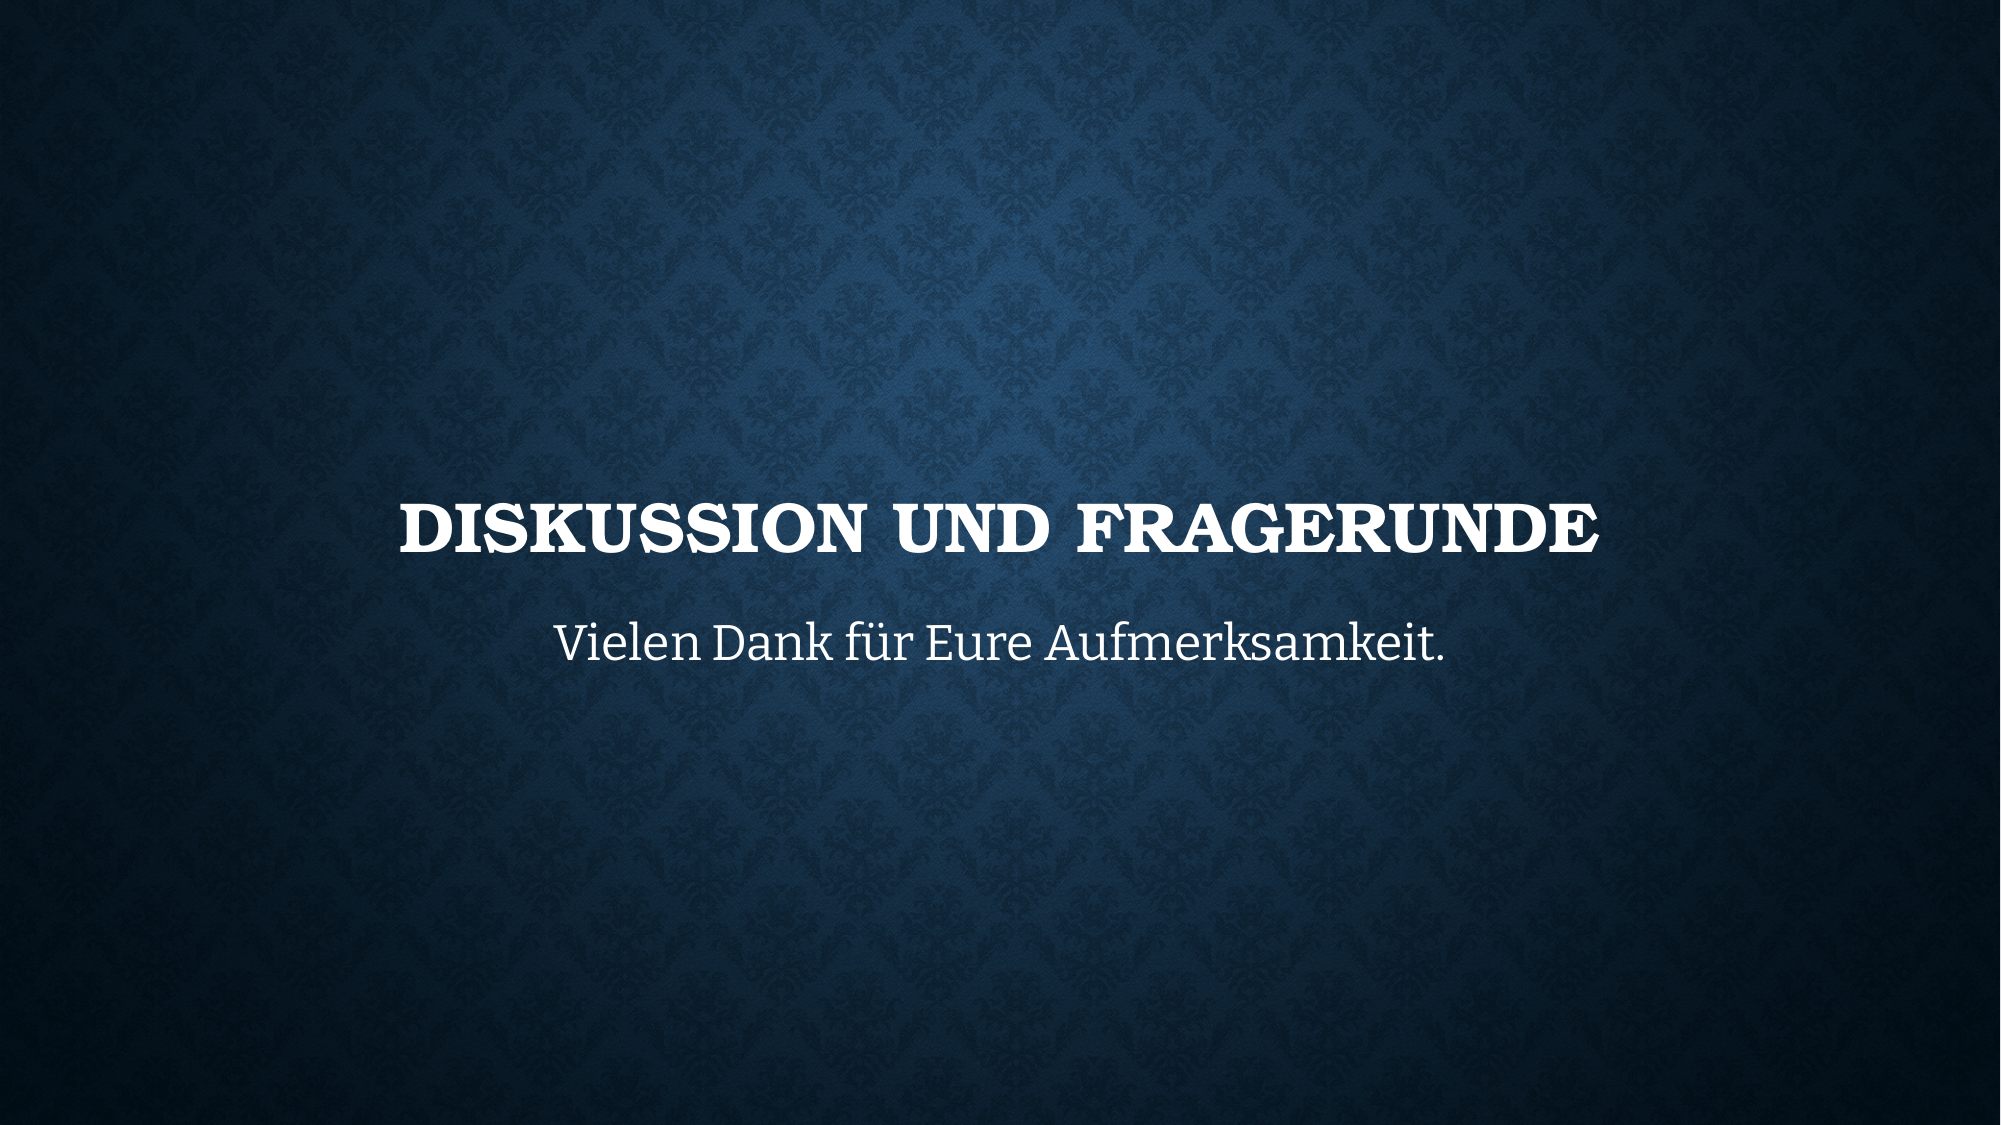

# Diskussion und Fragerunde
Vielen Dank für Eure Aufmerksamkeit.